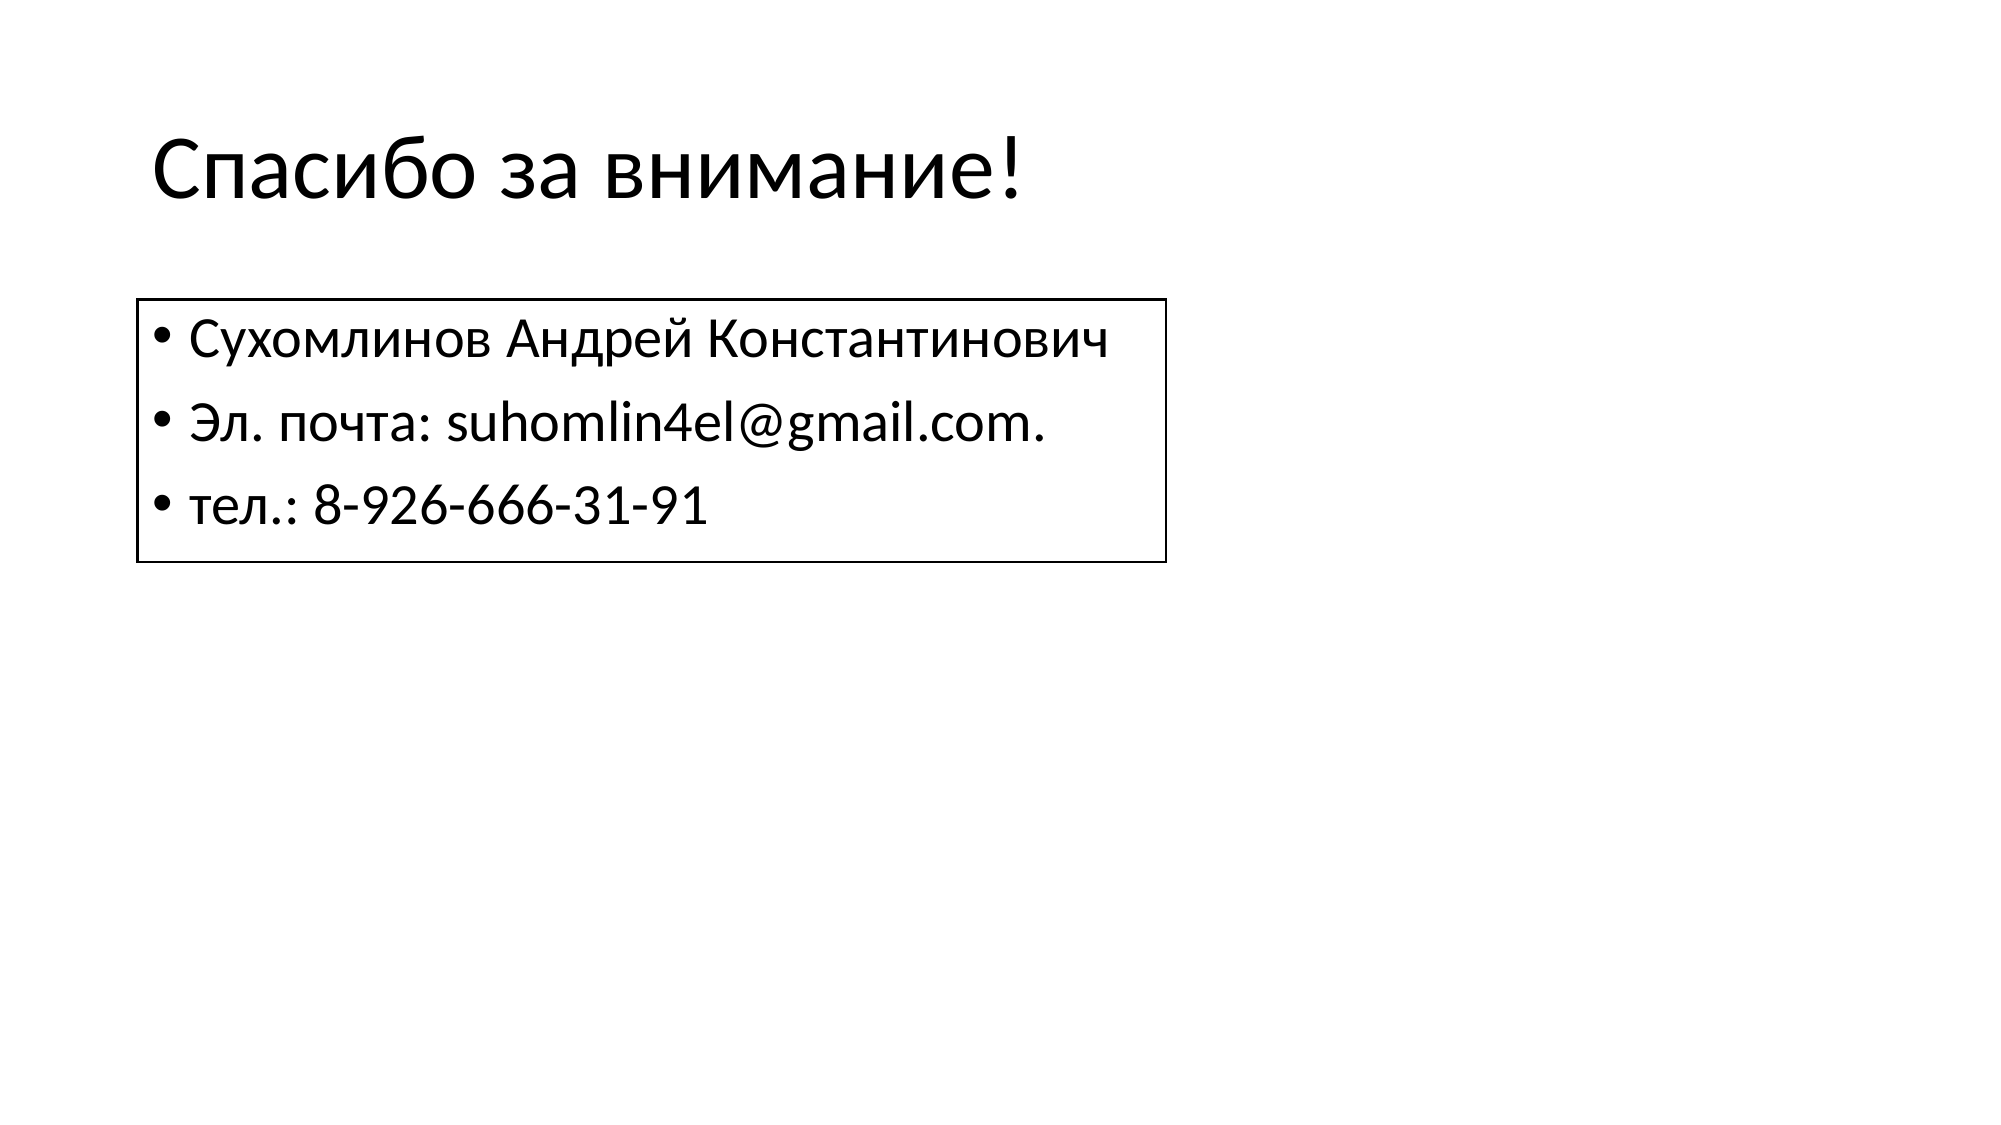

# Спасибо за внимание!
Сухомлинов Андрей Константинович
Эл. почта: suhomlin4el@gmail.com.
тел.: 8-926-666-31-91